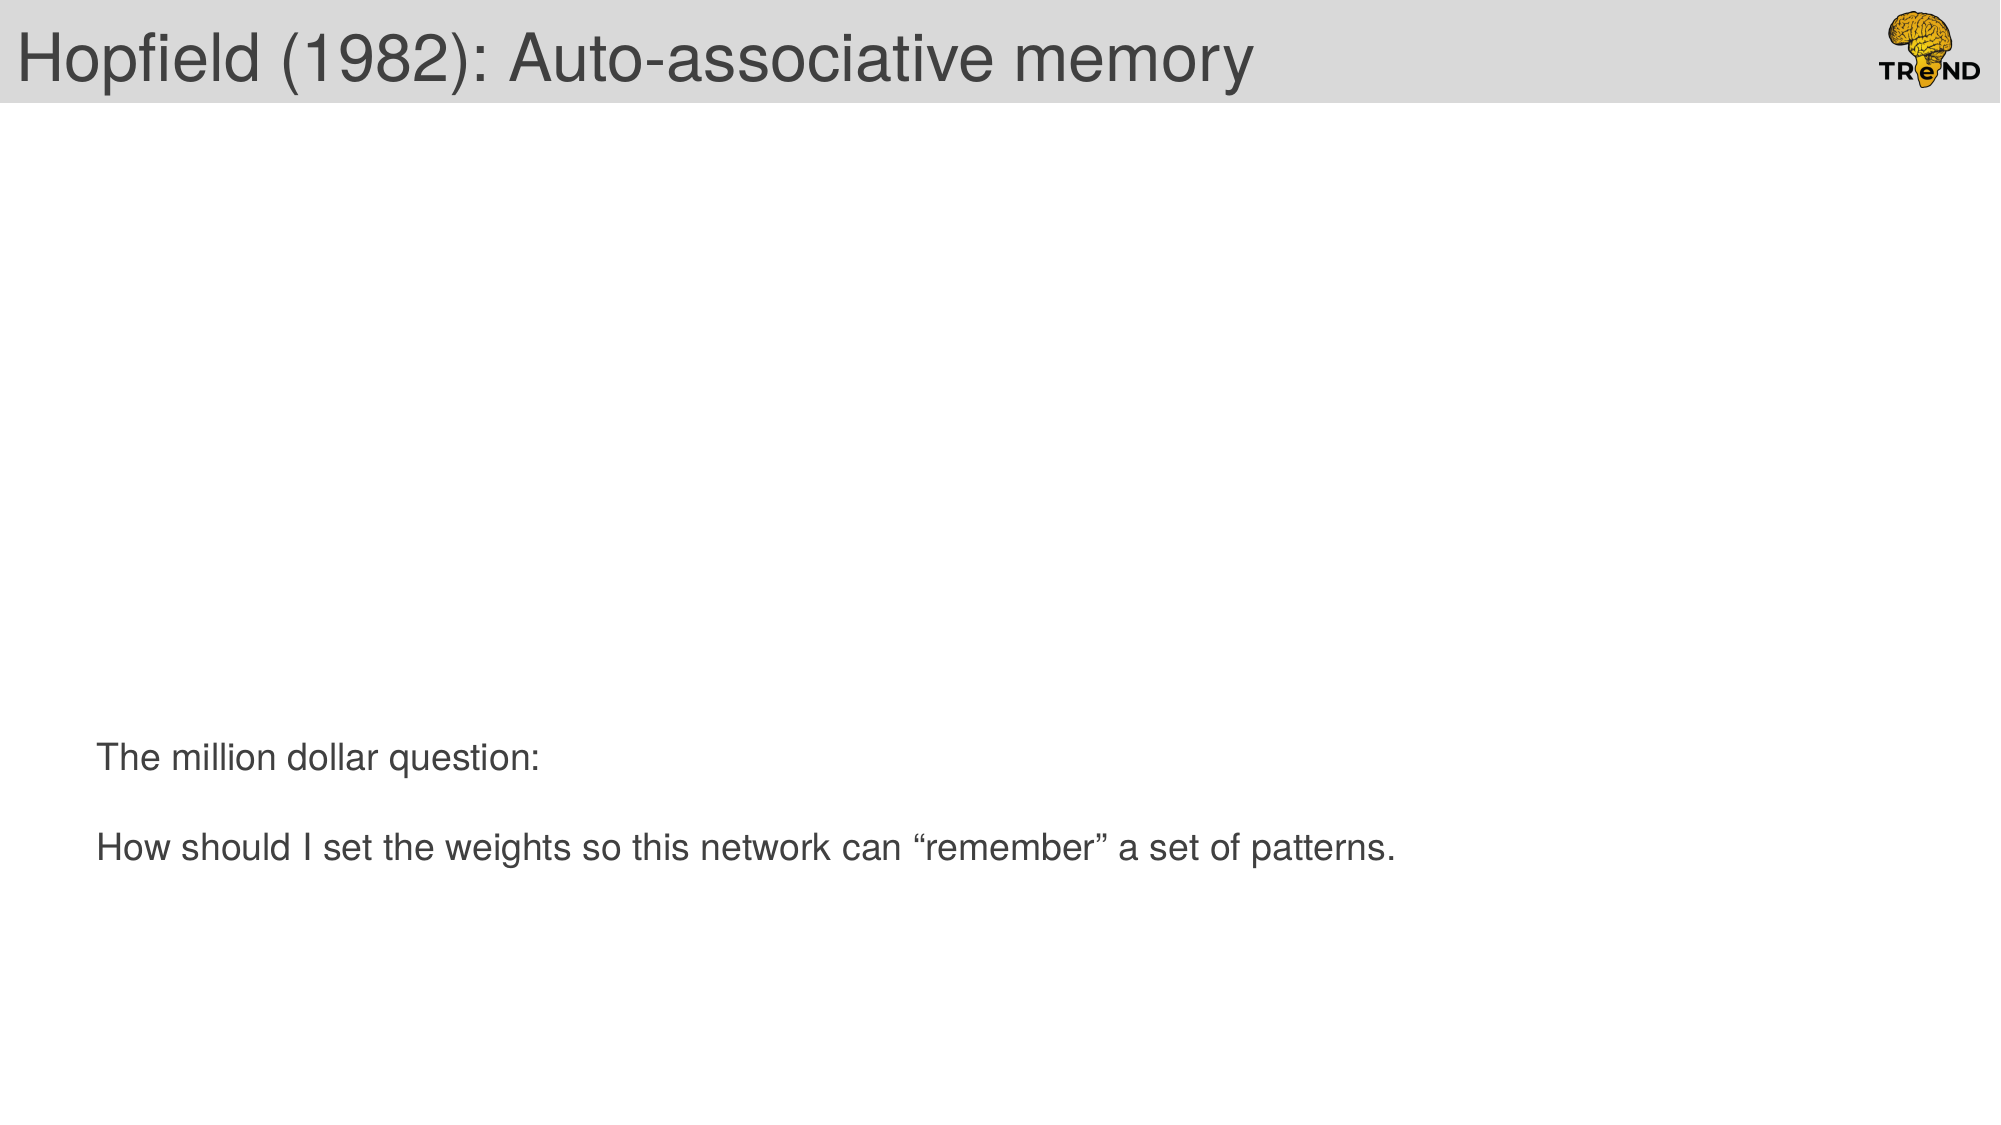

# Hopfield (1982): Auto-associative memory
The million dollar question:

How should I set the weights so this network can “remember” a set of patterns.